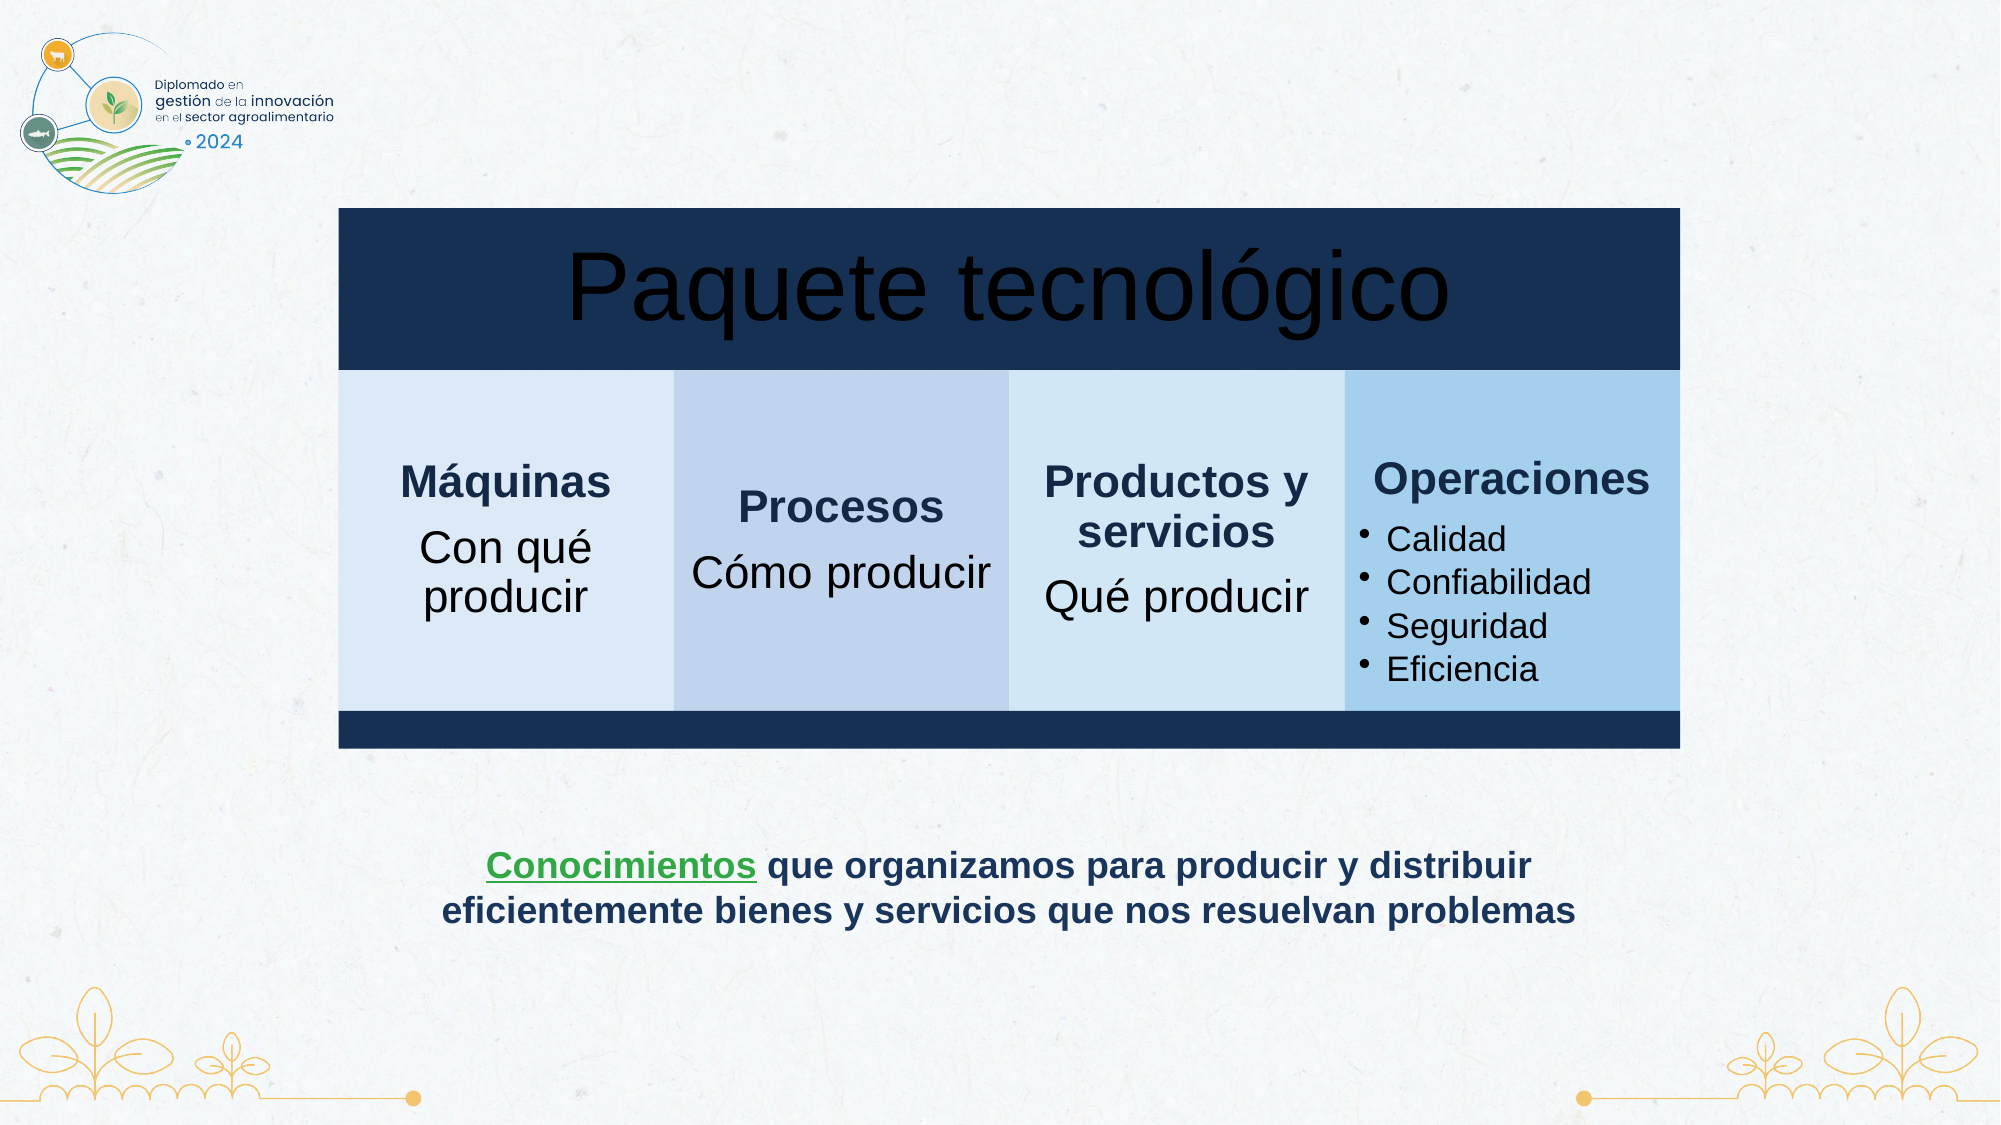

Paquete tecnológico
Máquinas
Con qué producir
Procesos
Cómo producir
Productos y servicios
Qué producir

Operaciones
Calidad
Confiabilidad
Seguridad
Eficiencia
Conocimientos que organizamos para producir y distribuir eficientemente bienes y servicios que nos resuelvan problemas